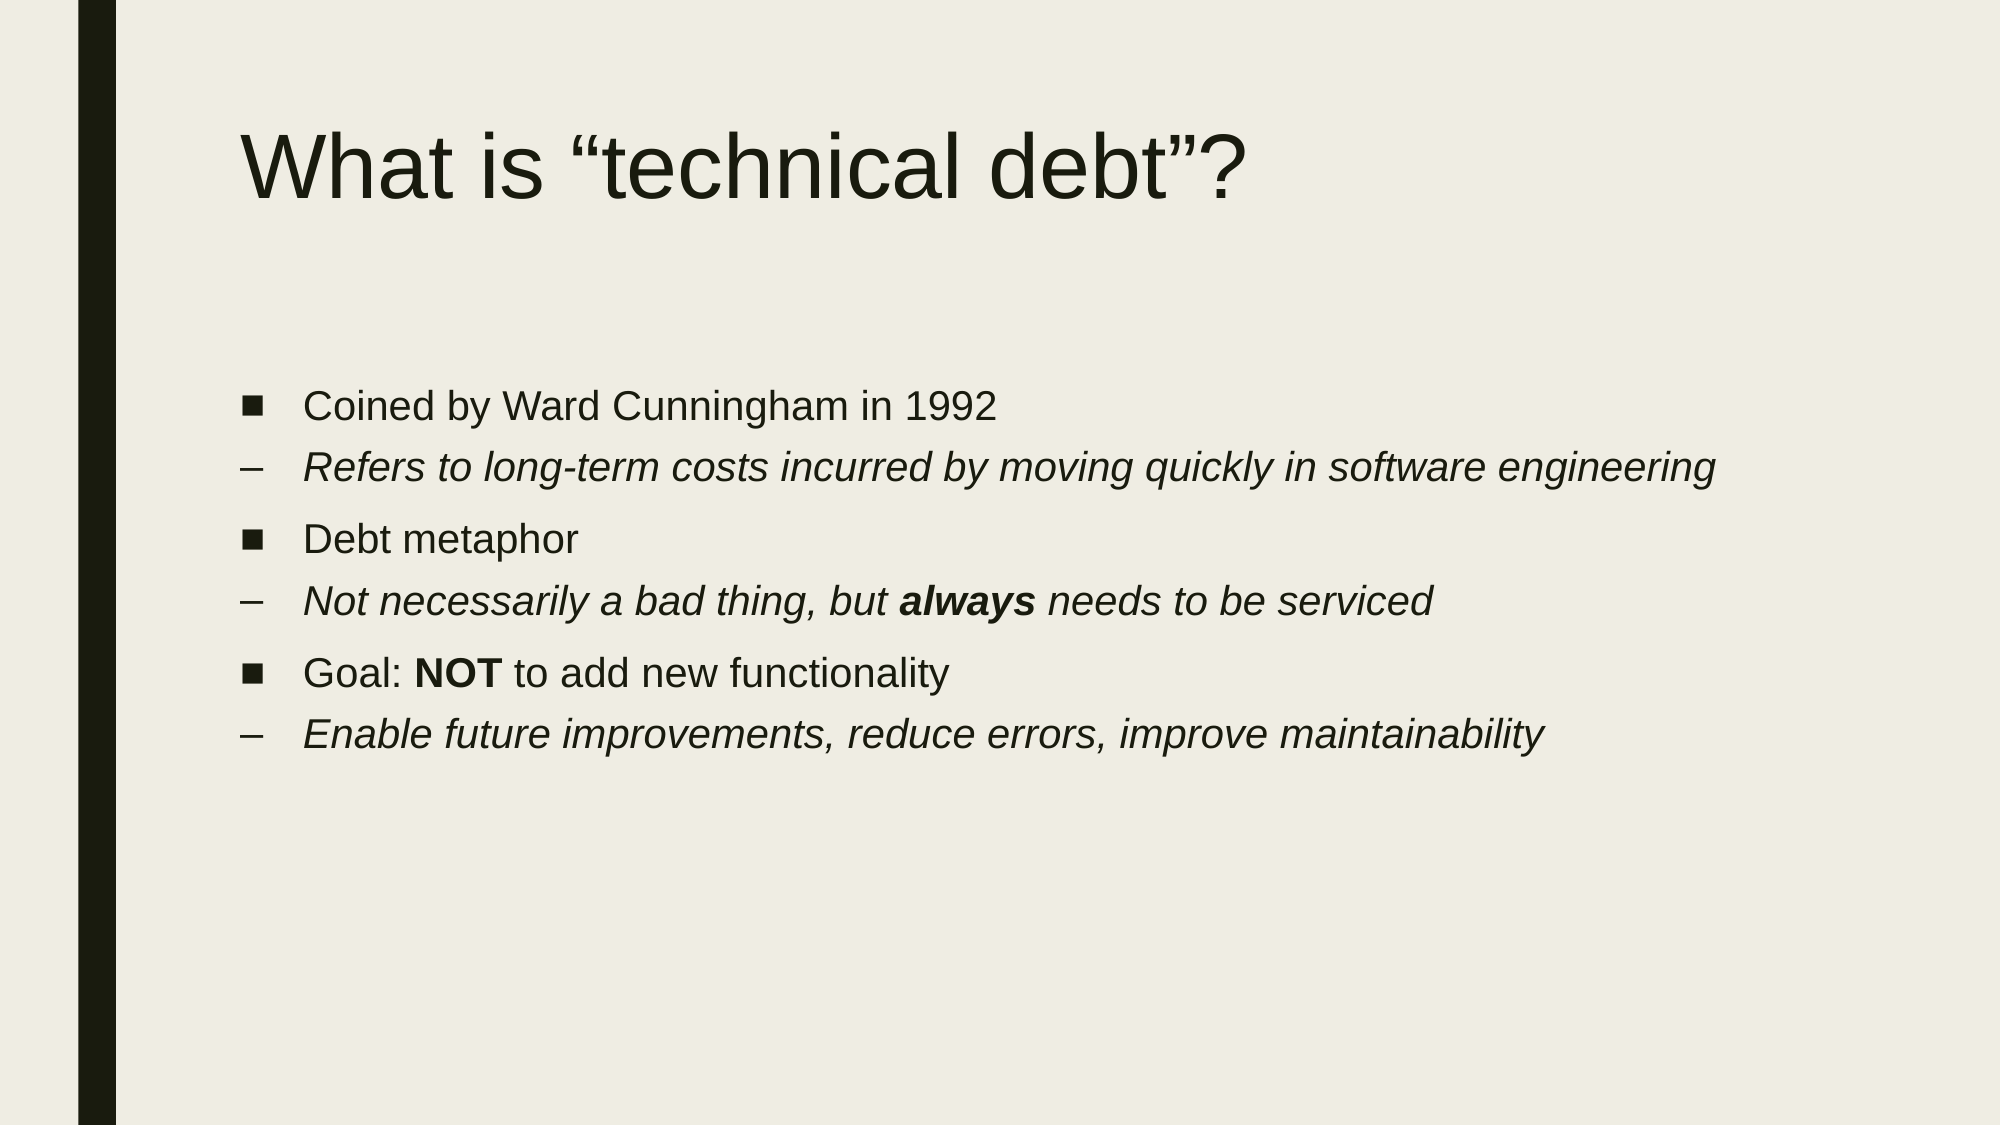

# What is “technical debt”?
Coined by Ward Cunningham in 1992
Refers to long-term costs incurred by moving quickly in software engineering
Debt metaphor
Not necessarily a bad thing, but always needs to be serviced
Goal: NOT to add new functionality
Enable future improvements, reduce errors, improve maintainability